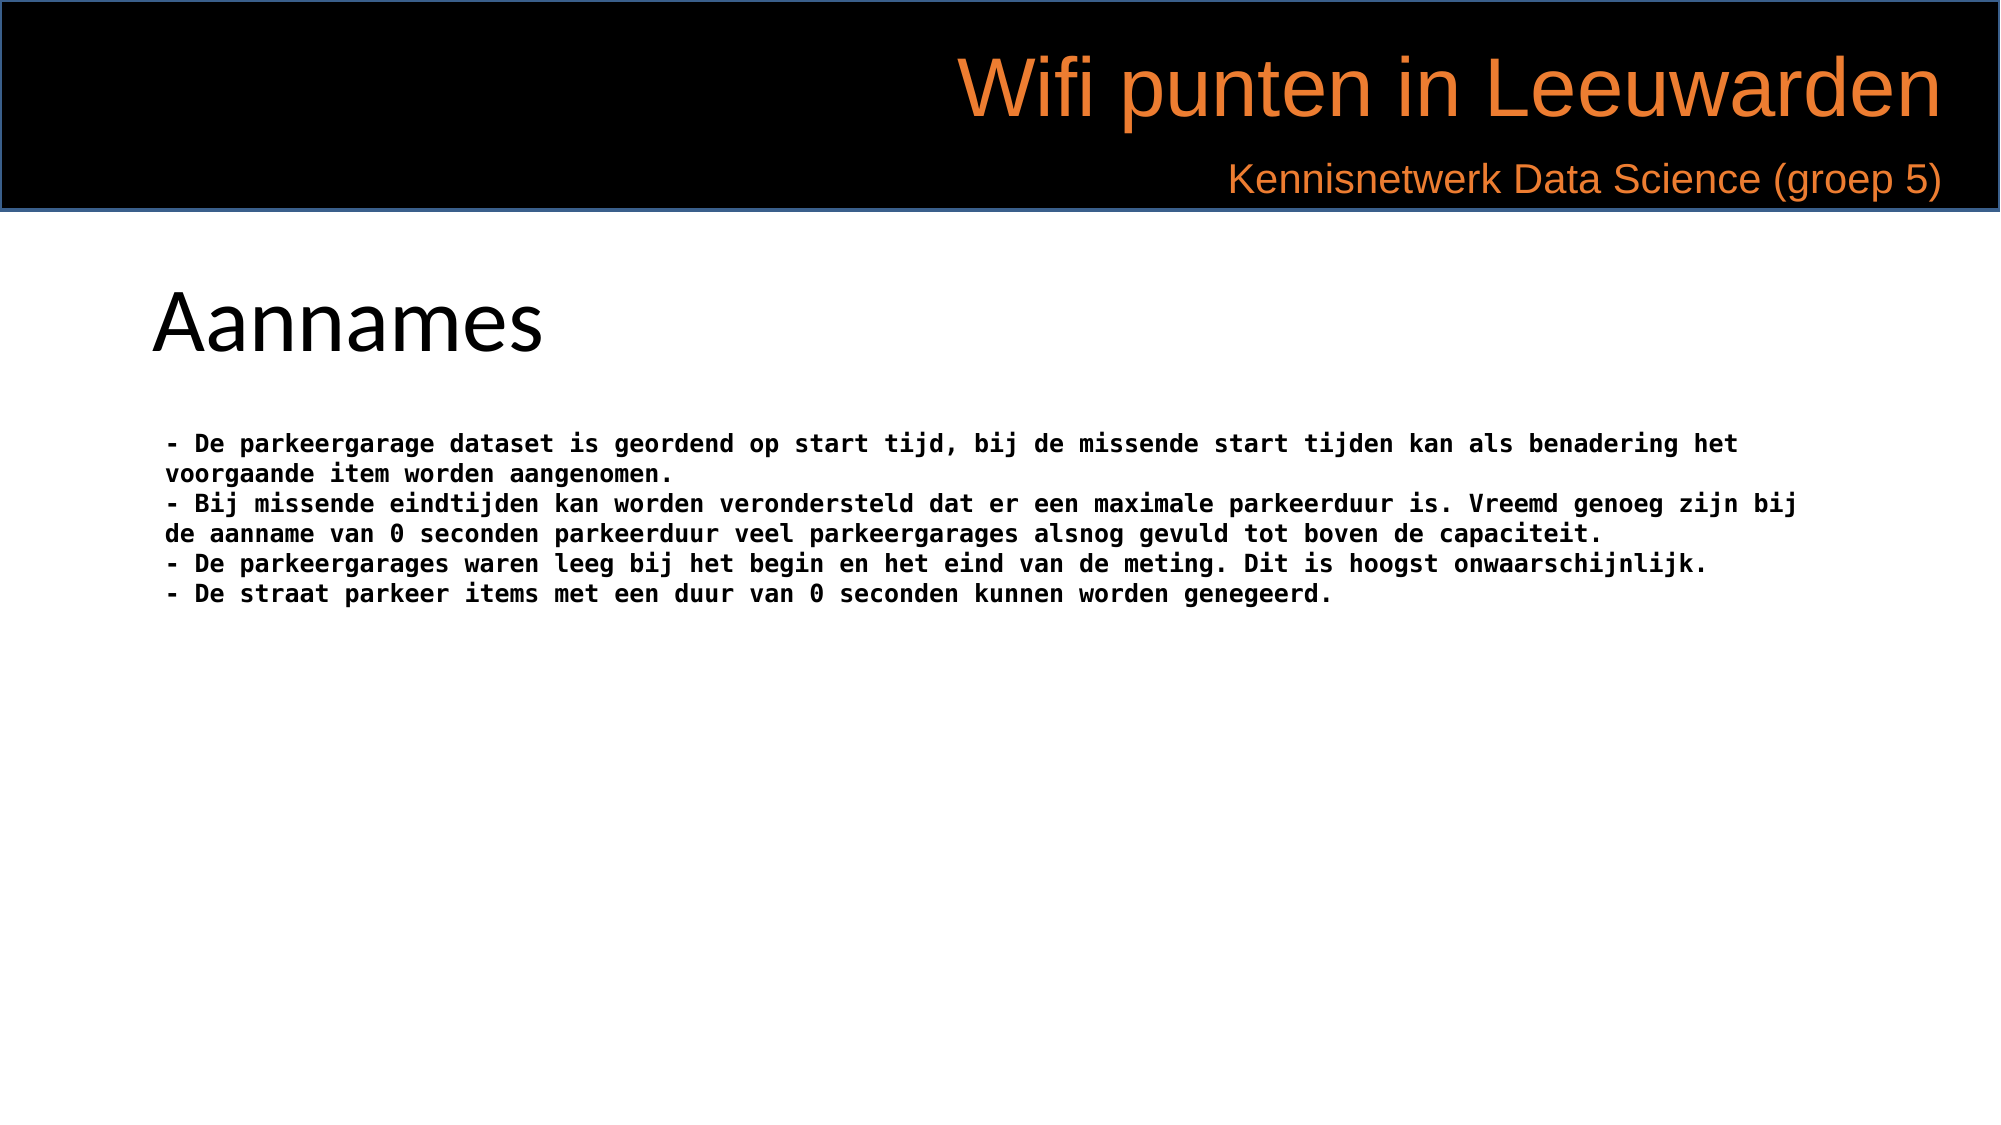

Wifi punten in Leeuwarden
Kennisnetwerk Data Science (groep 5)
Aannames

- De parkeergarage dataset is geordend op start tijd, bij de missende start tijden kan als benadering het voorgaande item worden aangenomen.
- Bij missende eindtijden kan worden verondersteld dat er een maximale parkeerduur is. Vreemd genoeg zijn bij de aanname van 0 seconden parkeerduur veel parkeergarages alsnog gevuld tot boven de capaciteit.
- De parkeergarages waren leeg bij het begin en het eind van de meting. Dit is hoogst onwaarschijnlijk.
- De straat parkeer items met een duur van 0 seconden kunnen worden genegeerd.